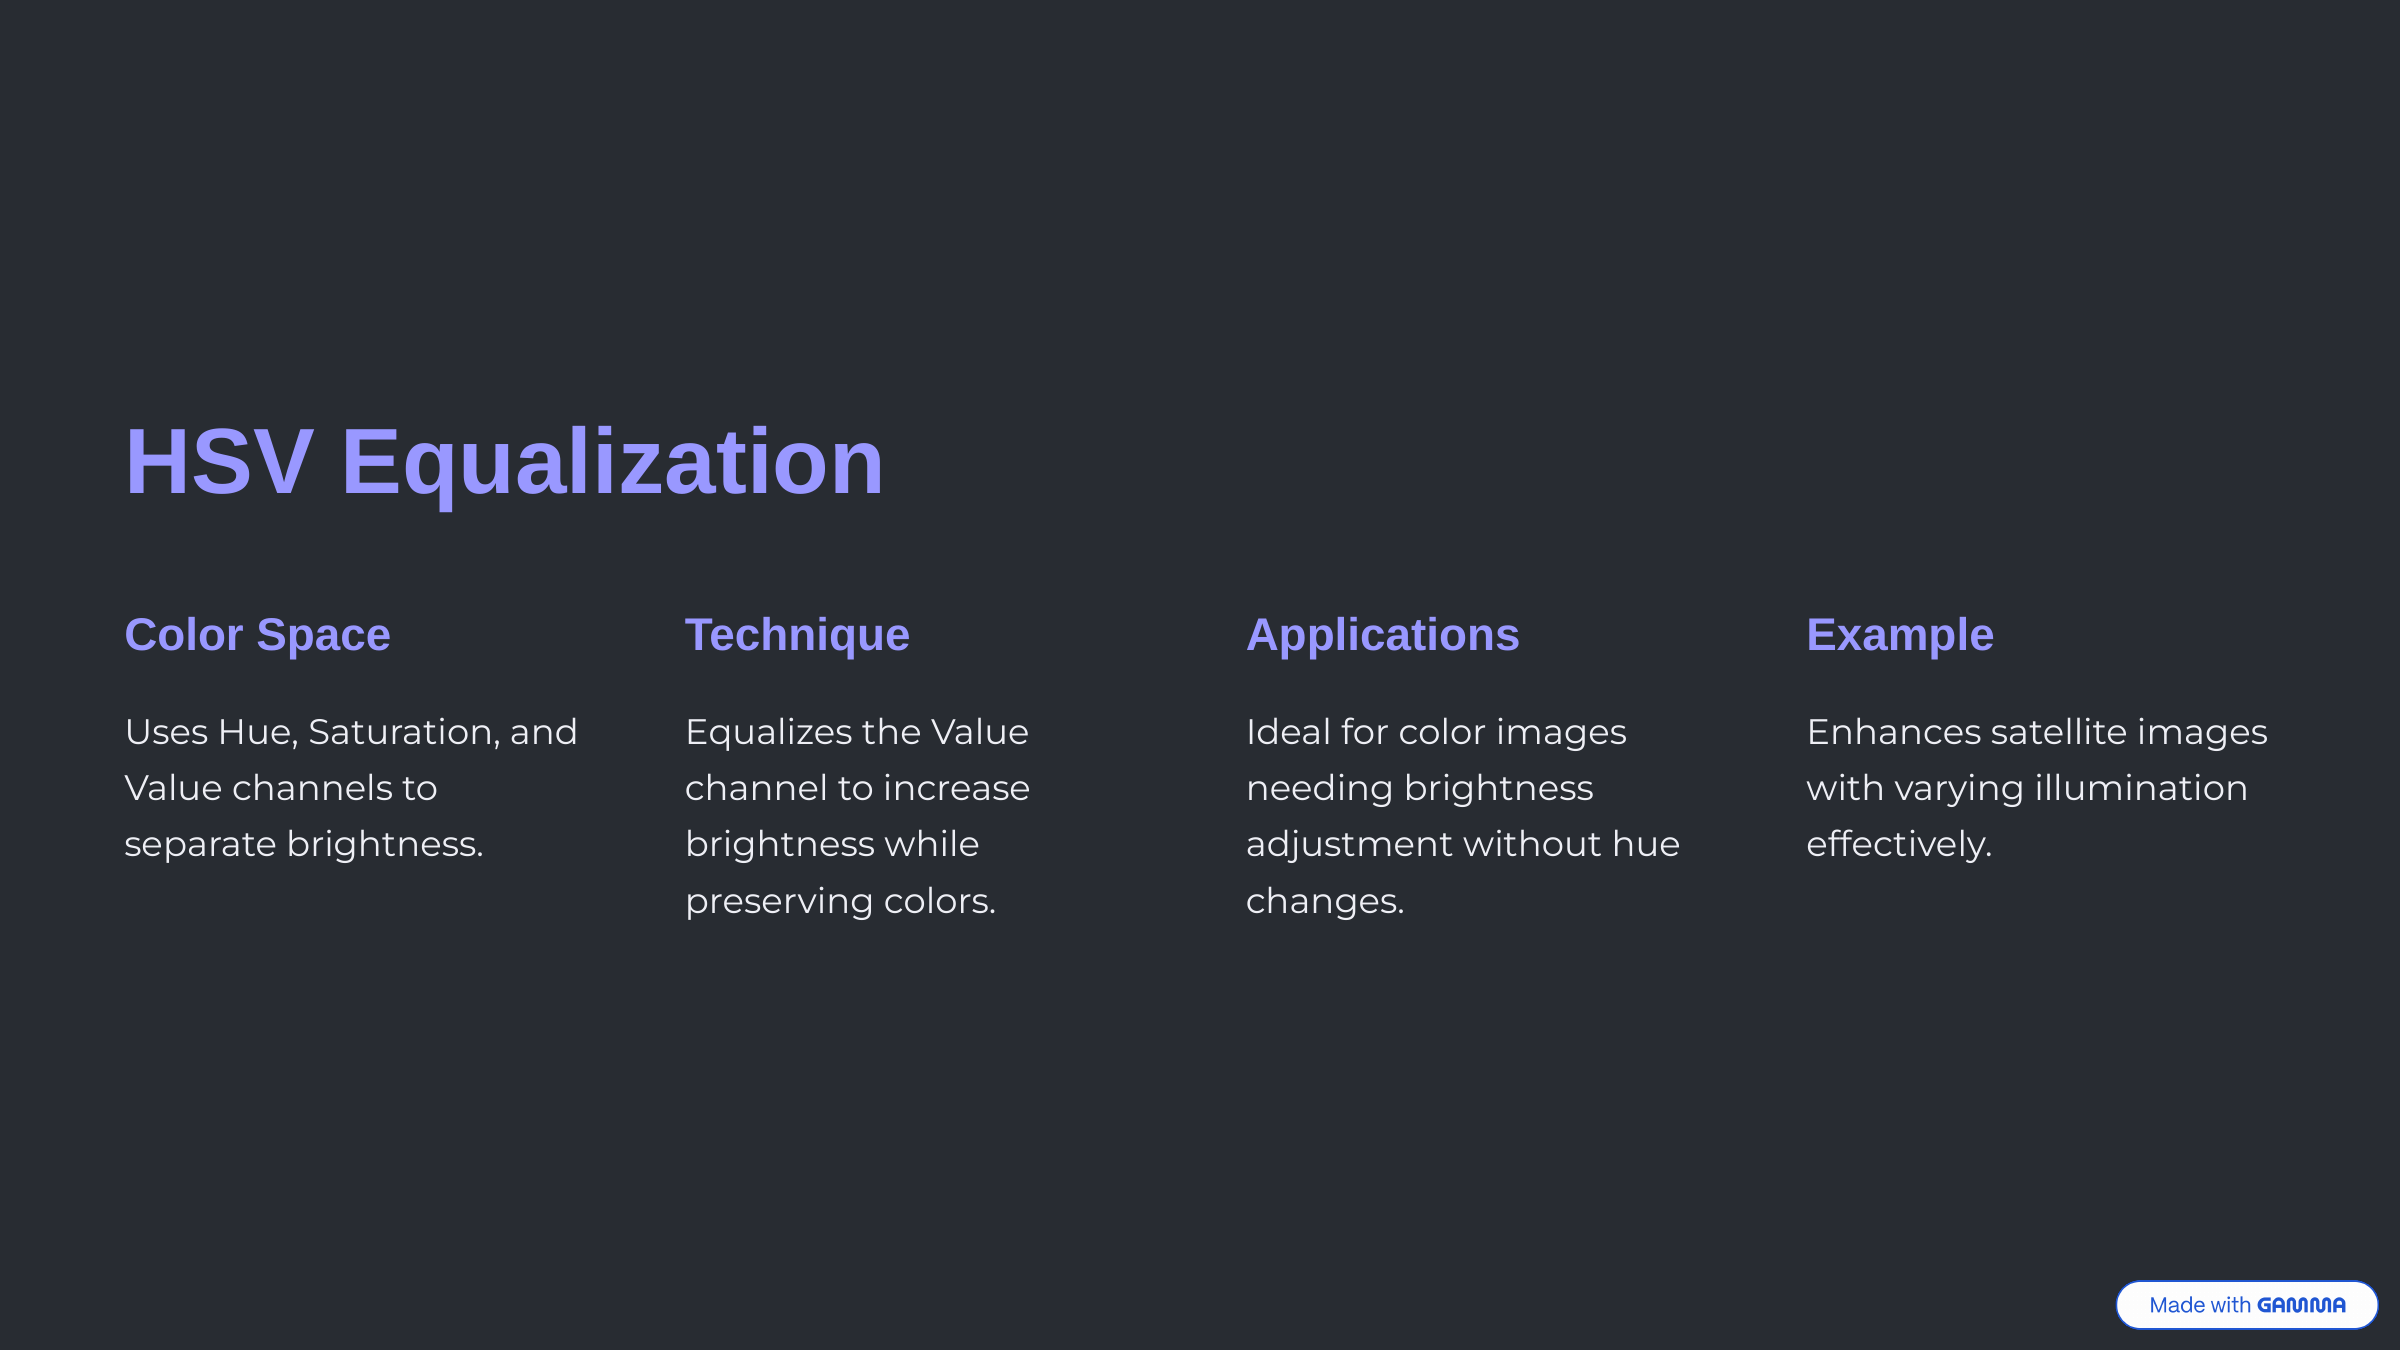

HSV Equalization
Color Space
Technique
Applications
Example
Uses Hue, Saturation, and Value channels to separate brightness.
Equalizes the Value channel to increase brightness while preserving colors.
Ideal for color images needing brightness adjustment without hue changes.
Enhances satellite images with varying illumination effectively.